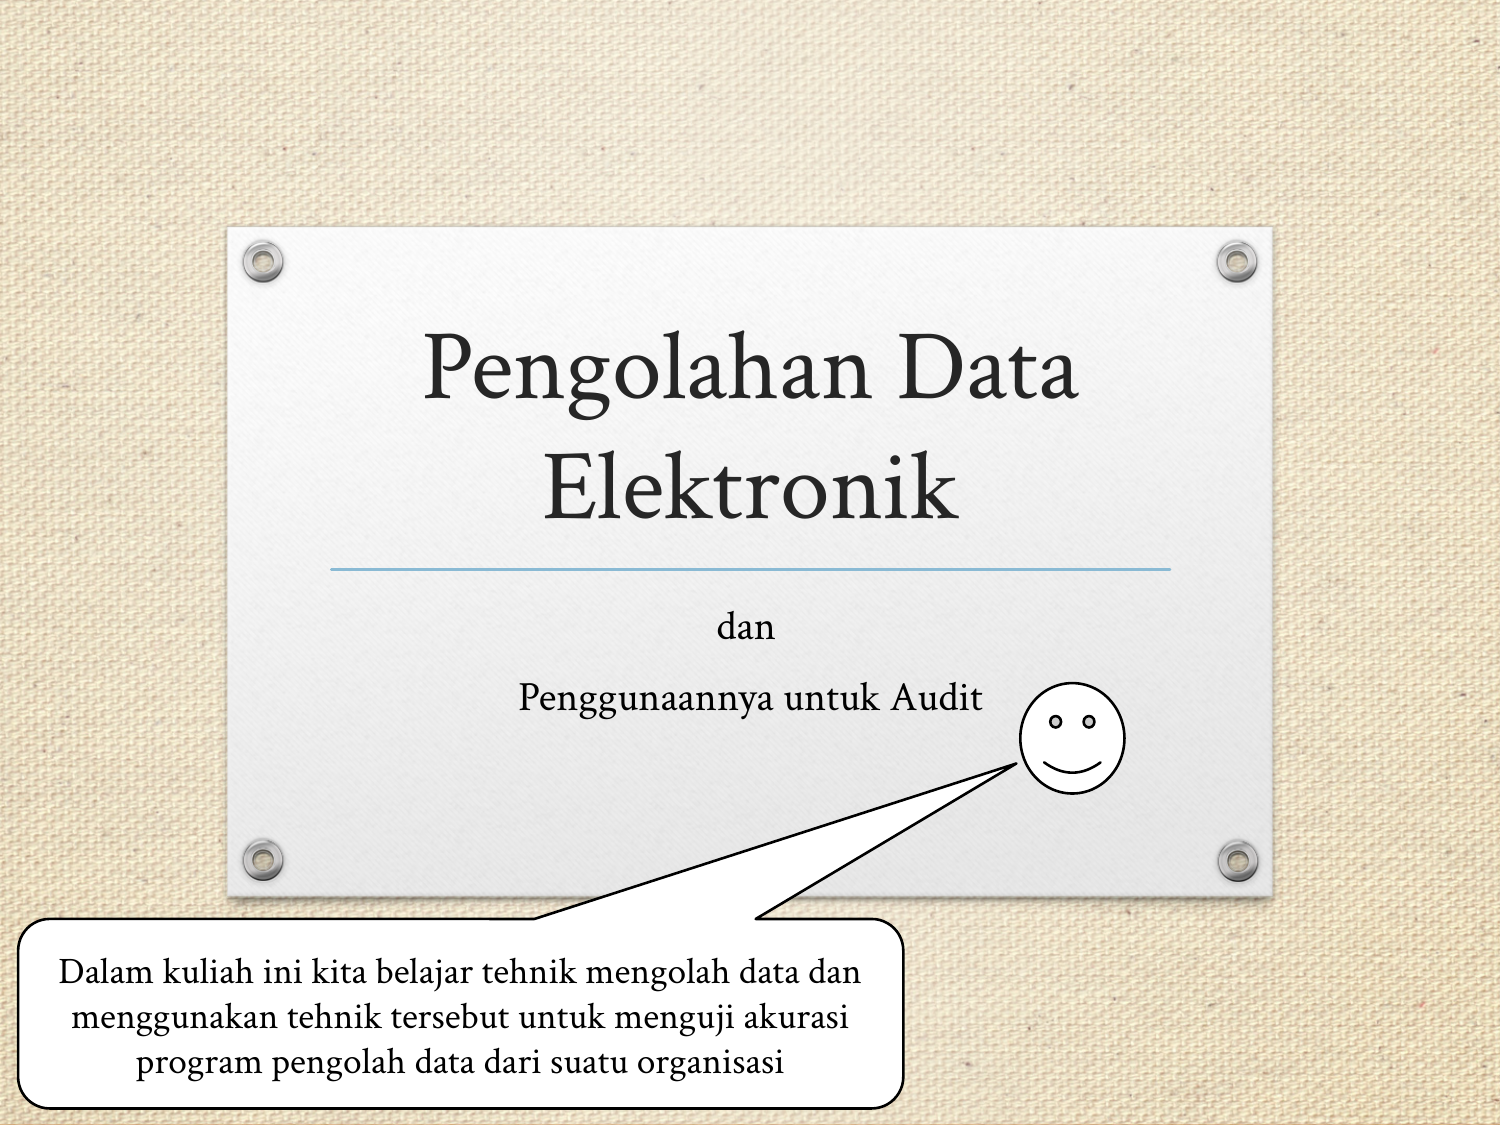

# Pengolahan Data Elektronik
dan
Penggunaannya untuk Audit

Dalam kuliah ini kita belajar tehnik mengolah data dan menggunakan tehnik tersebut untuk menguji akurasi program pengolah data dari suatu organisasi